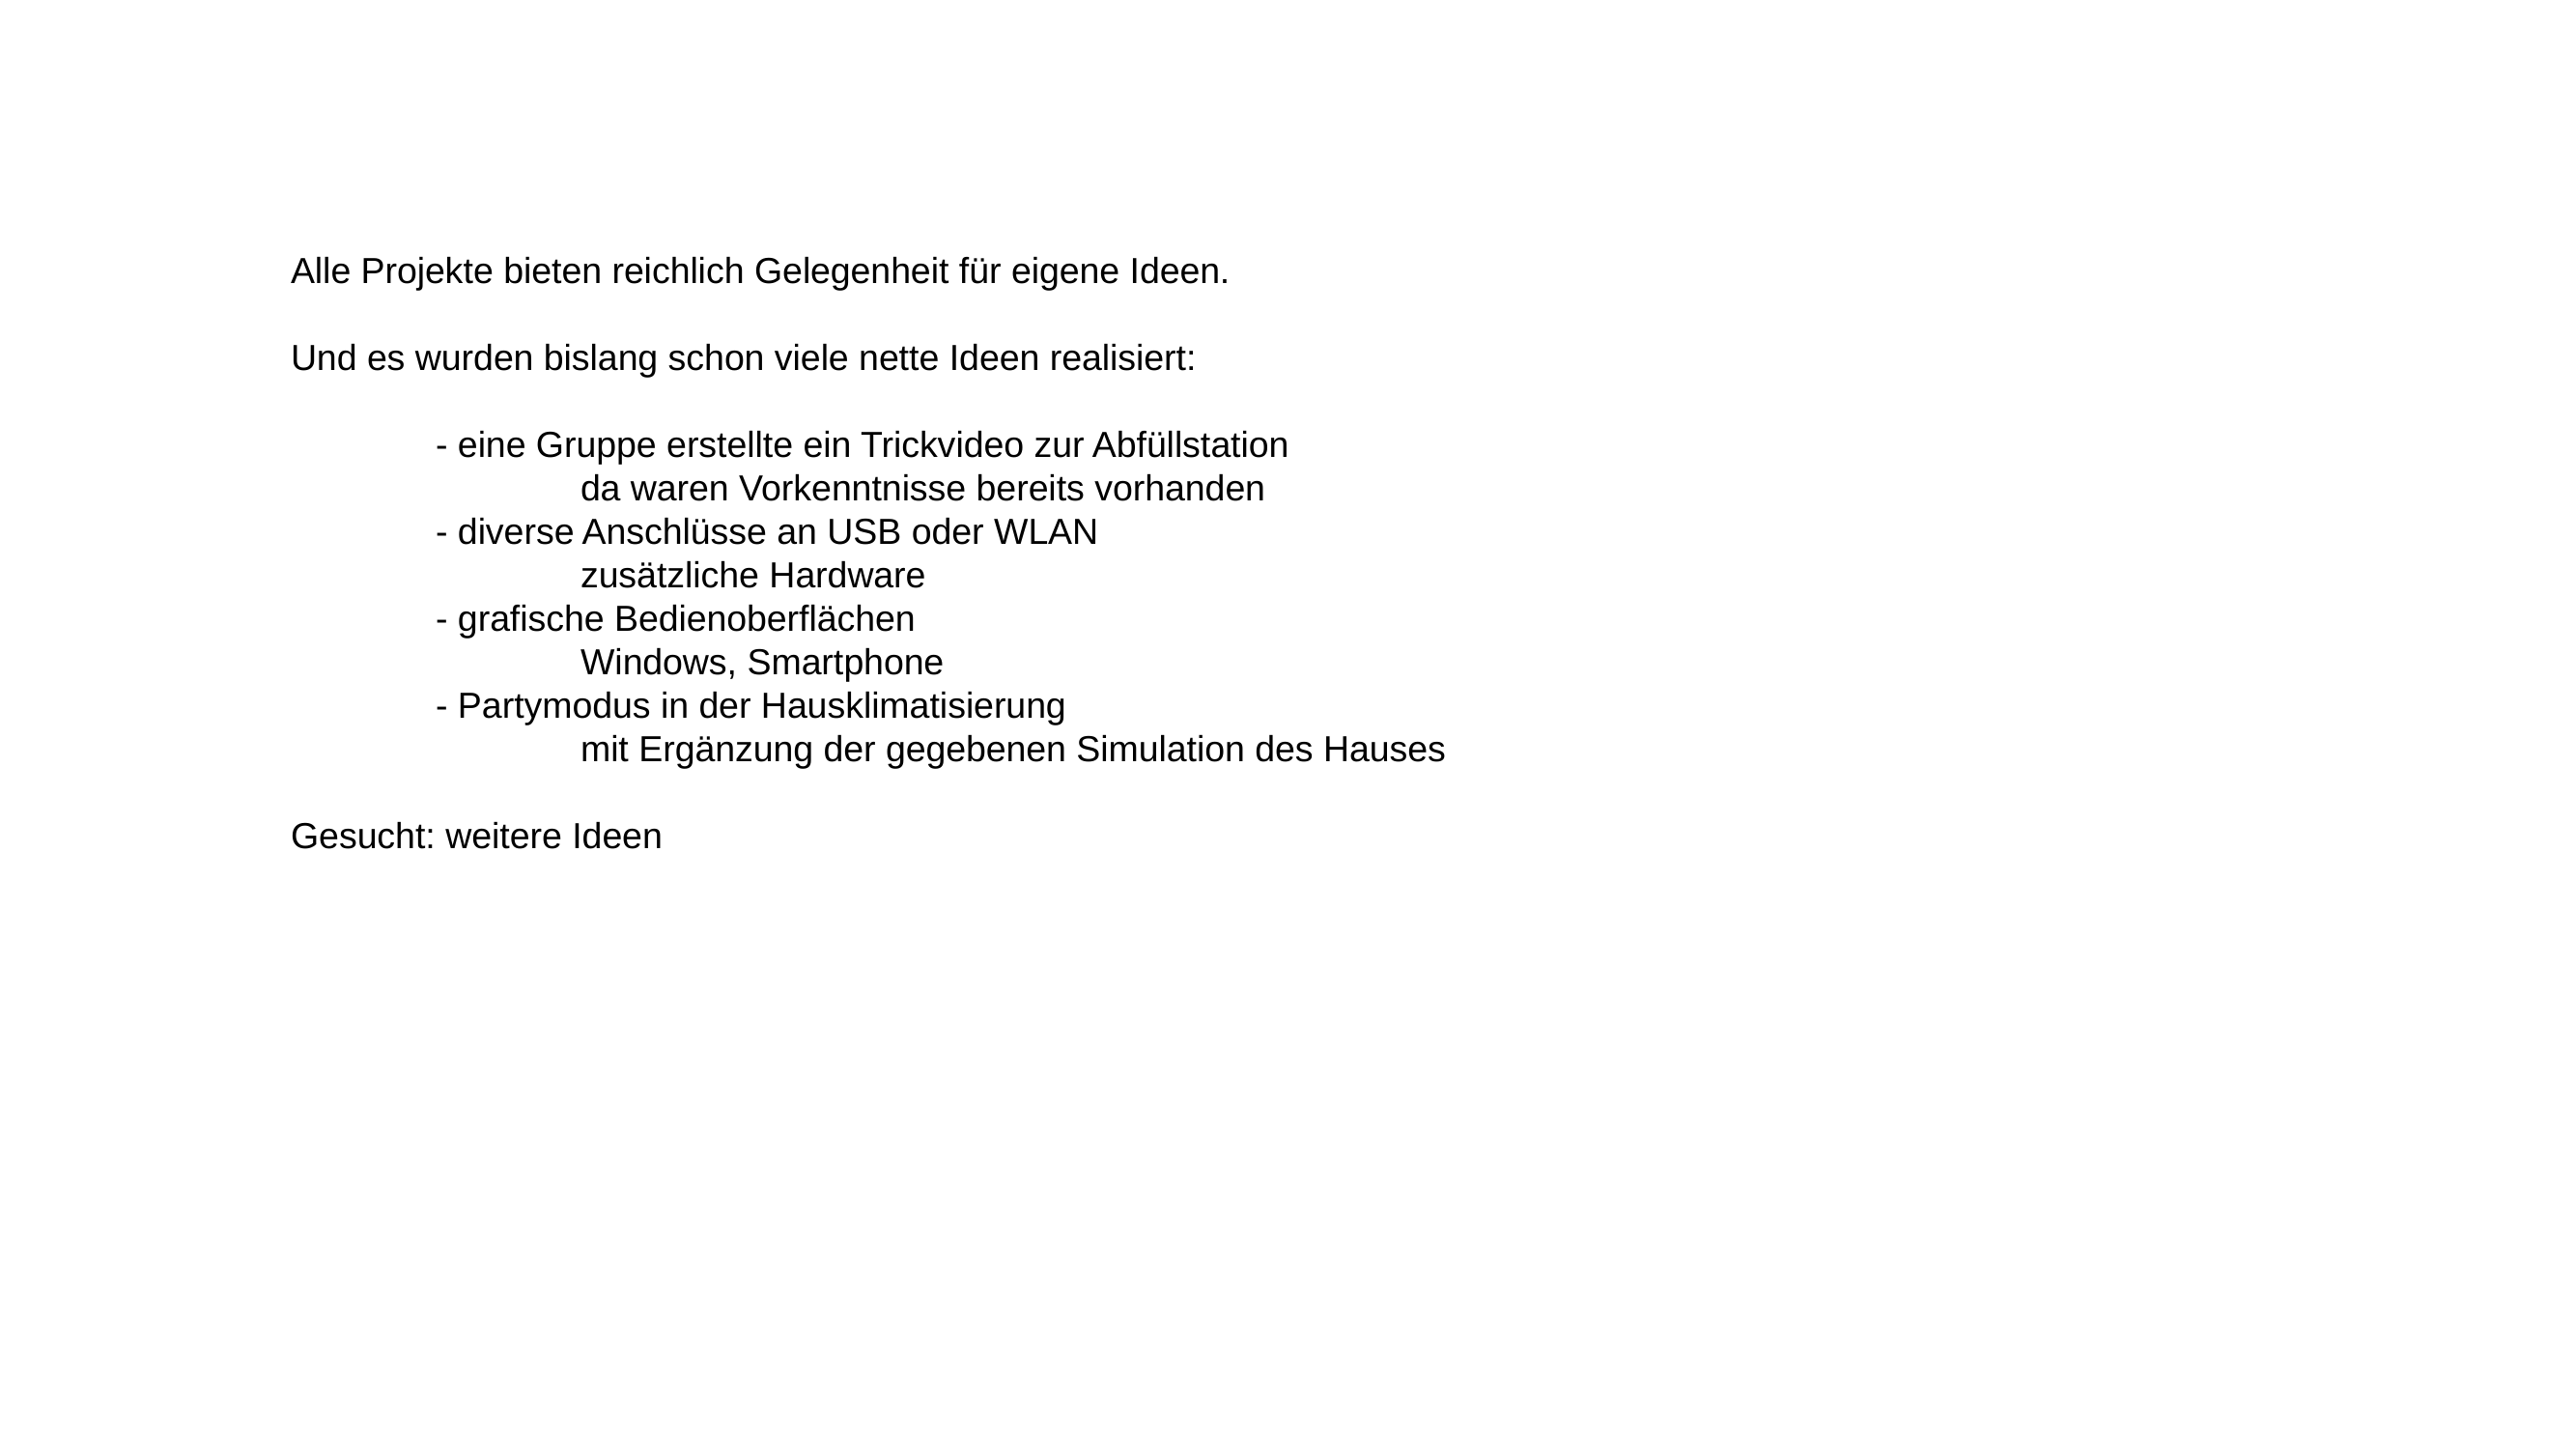

Alle Projekte bieten reichlich Gelegenheit für eigene Ideen.

Und es wurden bislang schon viele nette Ideen realisiert:

	- eine Gruppe erstellte ein Trickvideo zur Abfüllstation
		da waren Vorkenntnisse bereits vorhanden
	- diverse Anschlüsse an USB oder WLAN
		zusätzliche Hardware
	- grafische Bedienoberflächen
		Windows, Smartphone
	- Partymodus in der Hausklimatisierung
		mit Ergänzung der gegebenen Simulation des Hauses

Gesucht: weitere Ideen